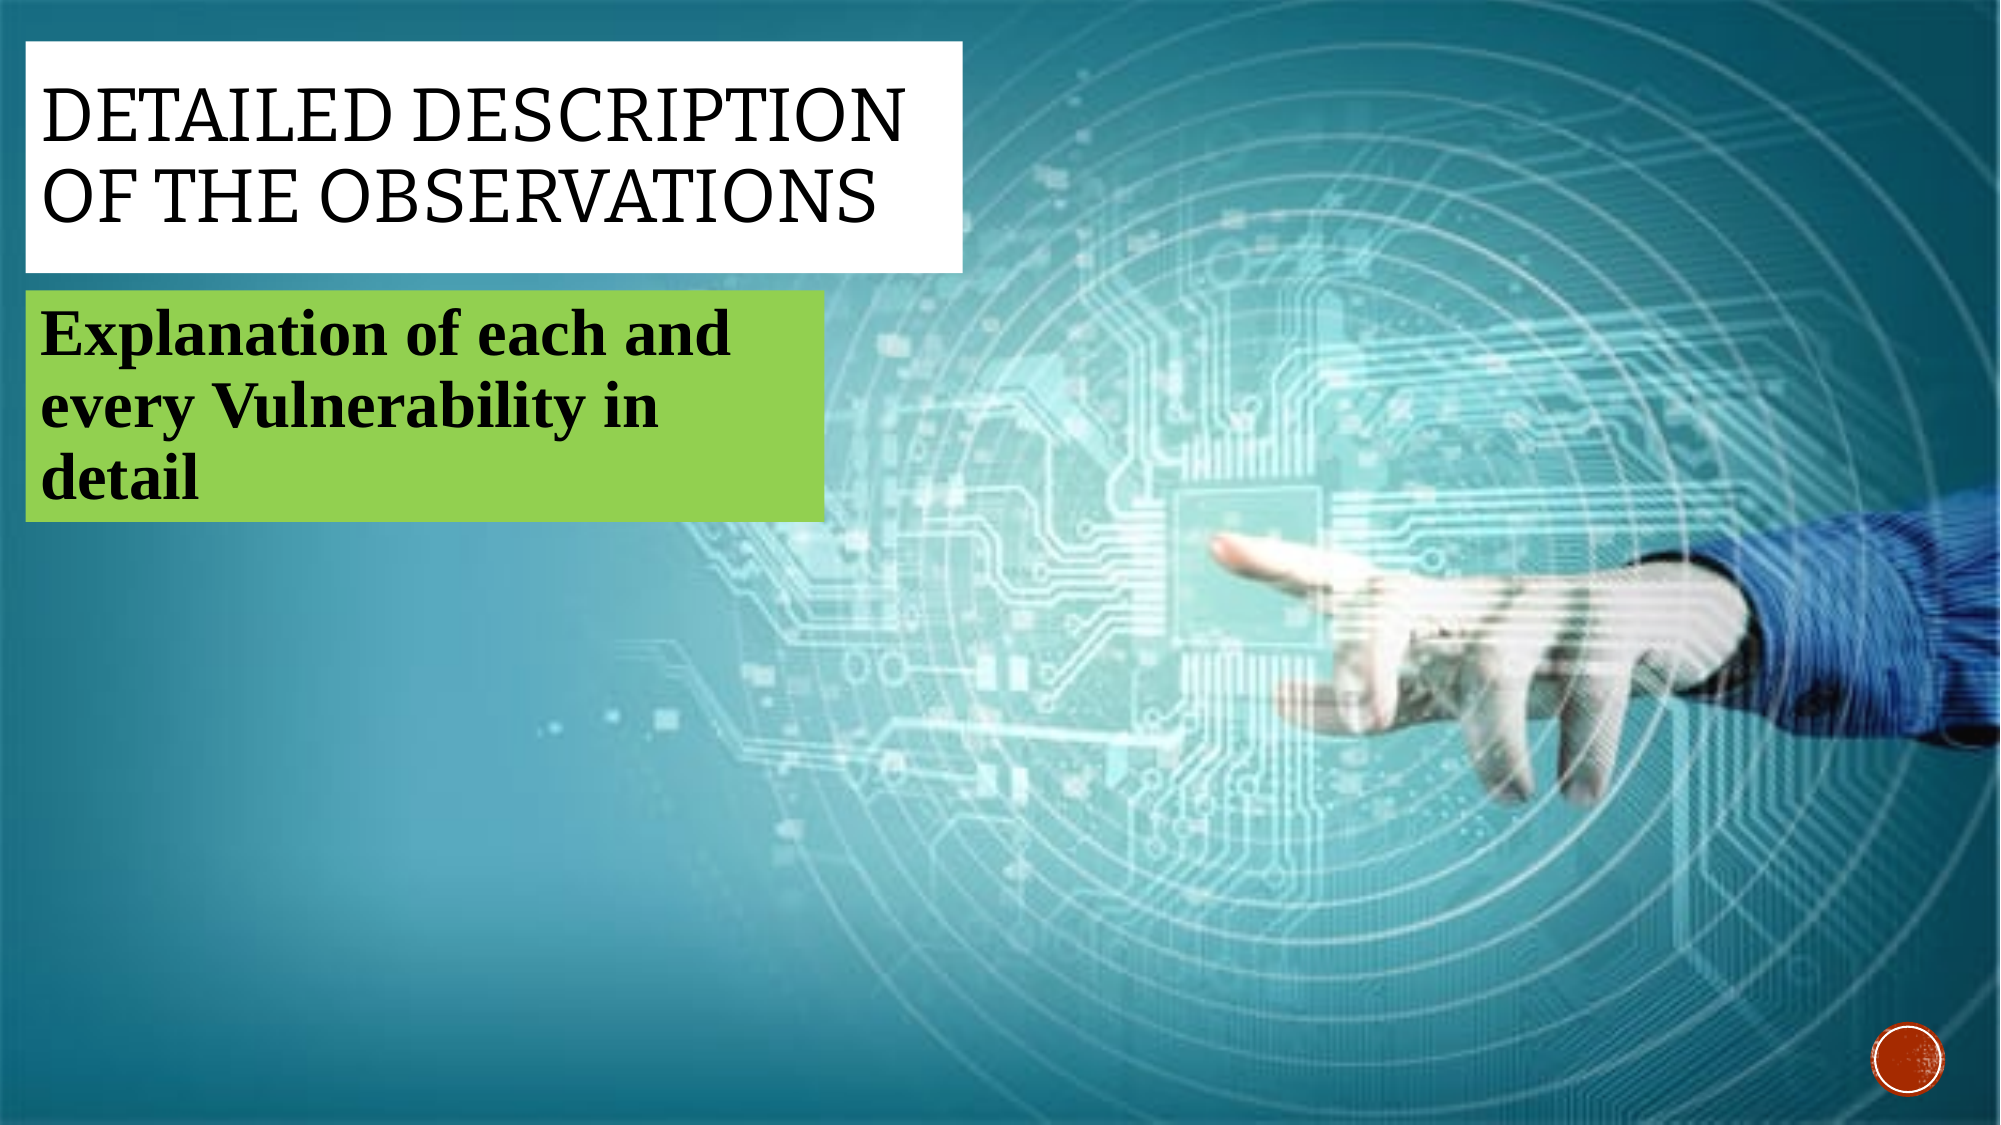

# Detailed Description of the Observations
Explanation of each and every Vulnerability in detail